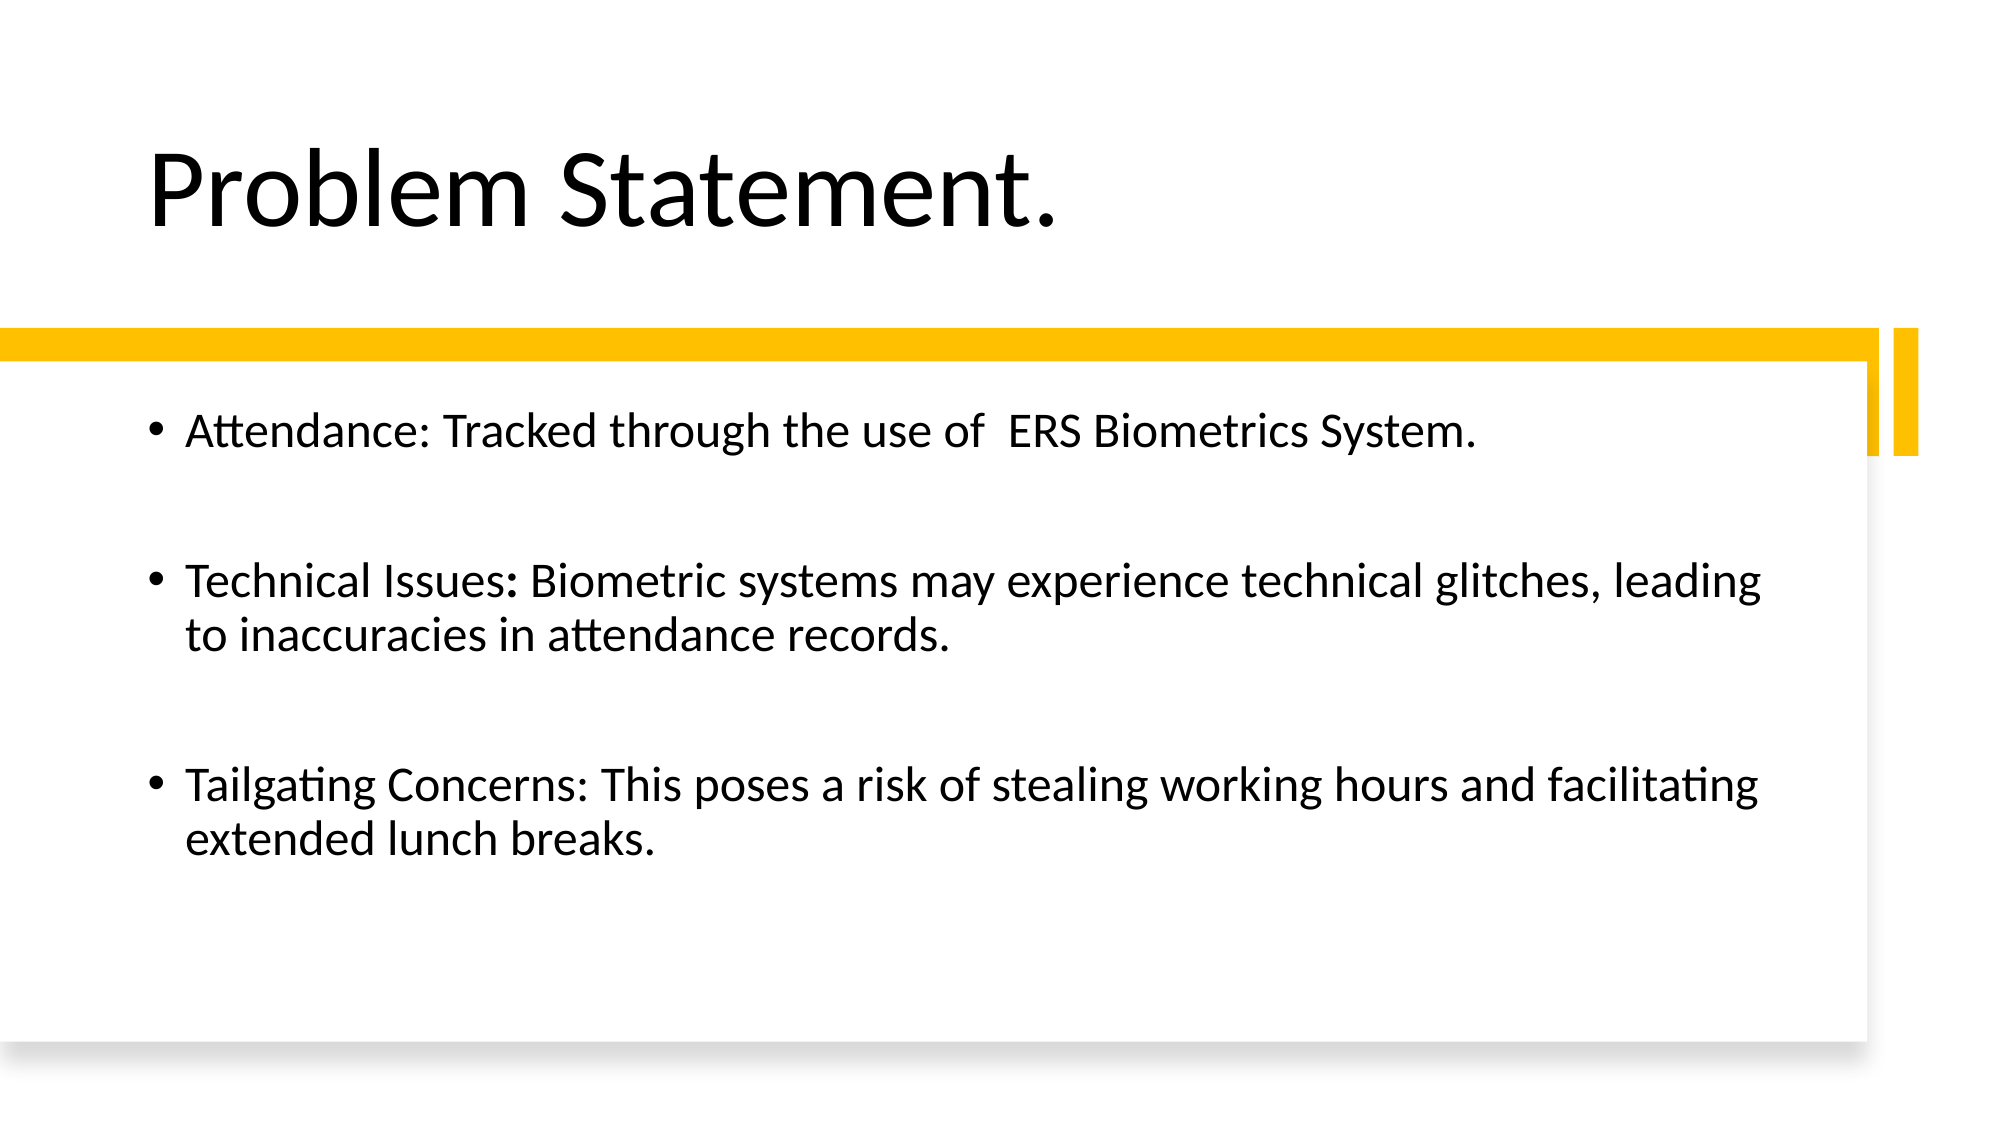

# Problem Statement.

Attendance: Tracked through the use of  ERS Biometrics System.

Technical Issues: Biometric systems may experience technical glitches, leading to inaccuracies in attendance records.

Tailgating Concerns: This poses a risk of stealing working hours and facilitating extended lunch breaks.
Geeks4Learning